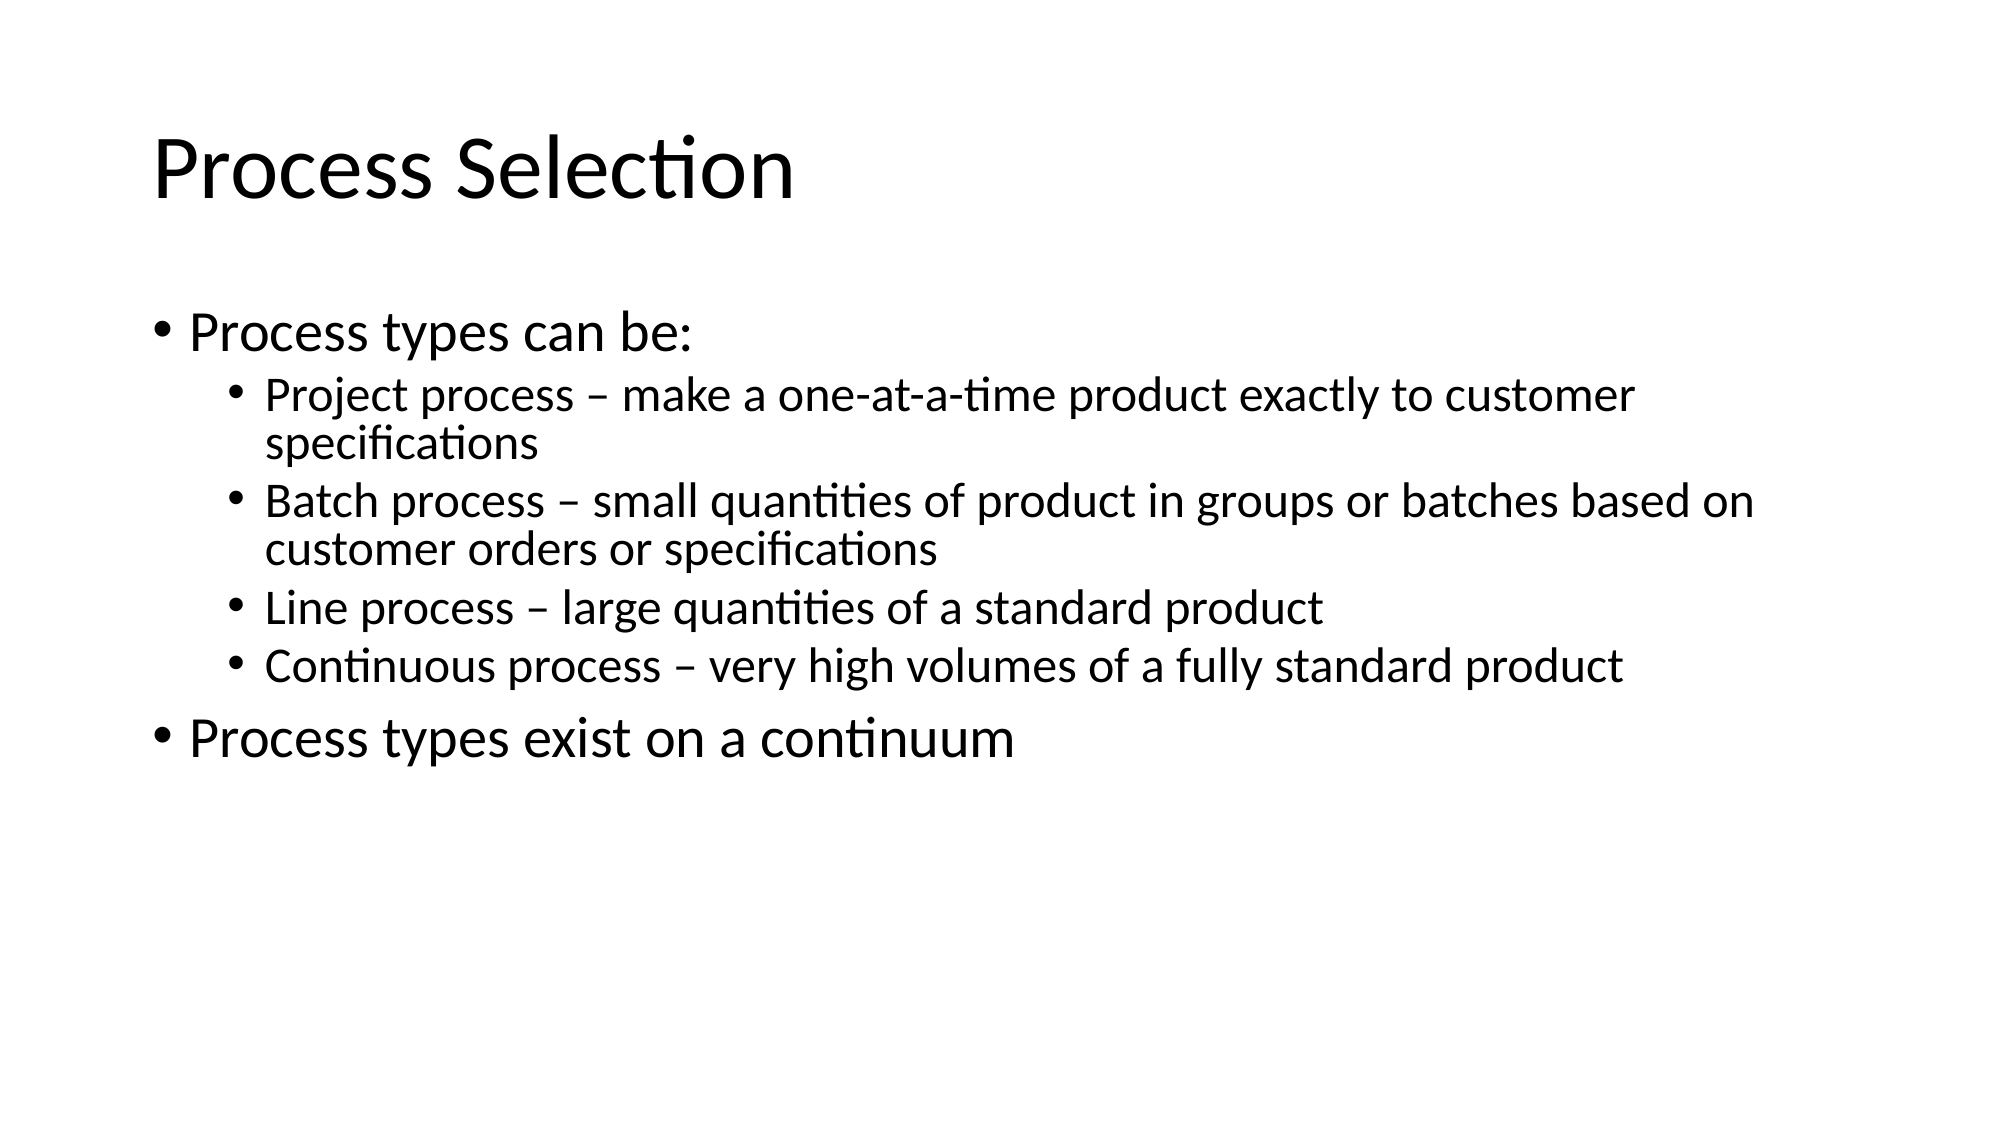

# Process Selection
Process types can be:
Project process – make a one-at-a-time product exactly to customer specifications
Batch process – small quantities of product in groups or batches based on customer orders or specifications
Line process – large quantities of a standard product
Continuous process – very high volumes of a fully standard product
Process types exist on a continuum